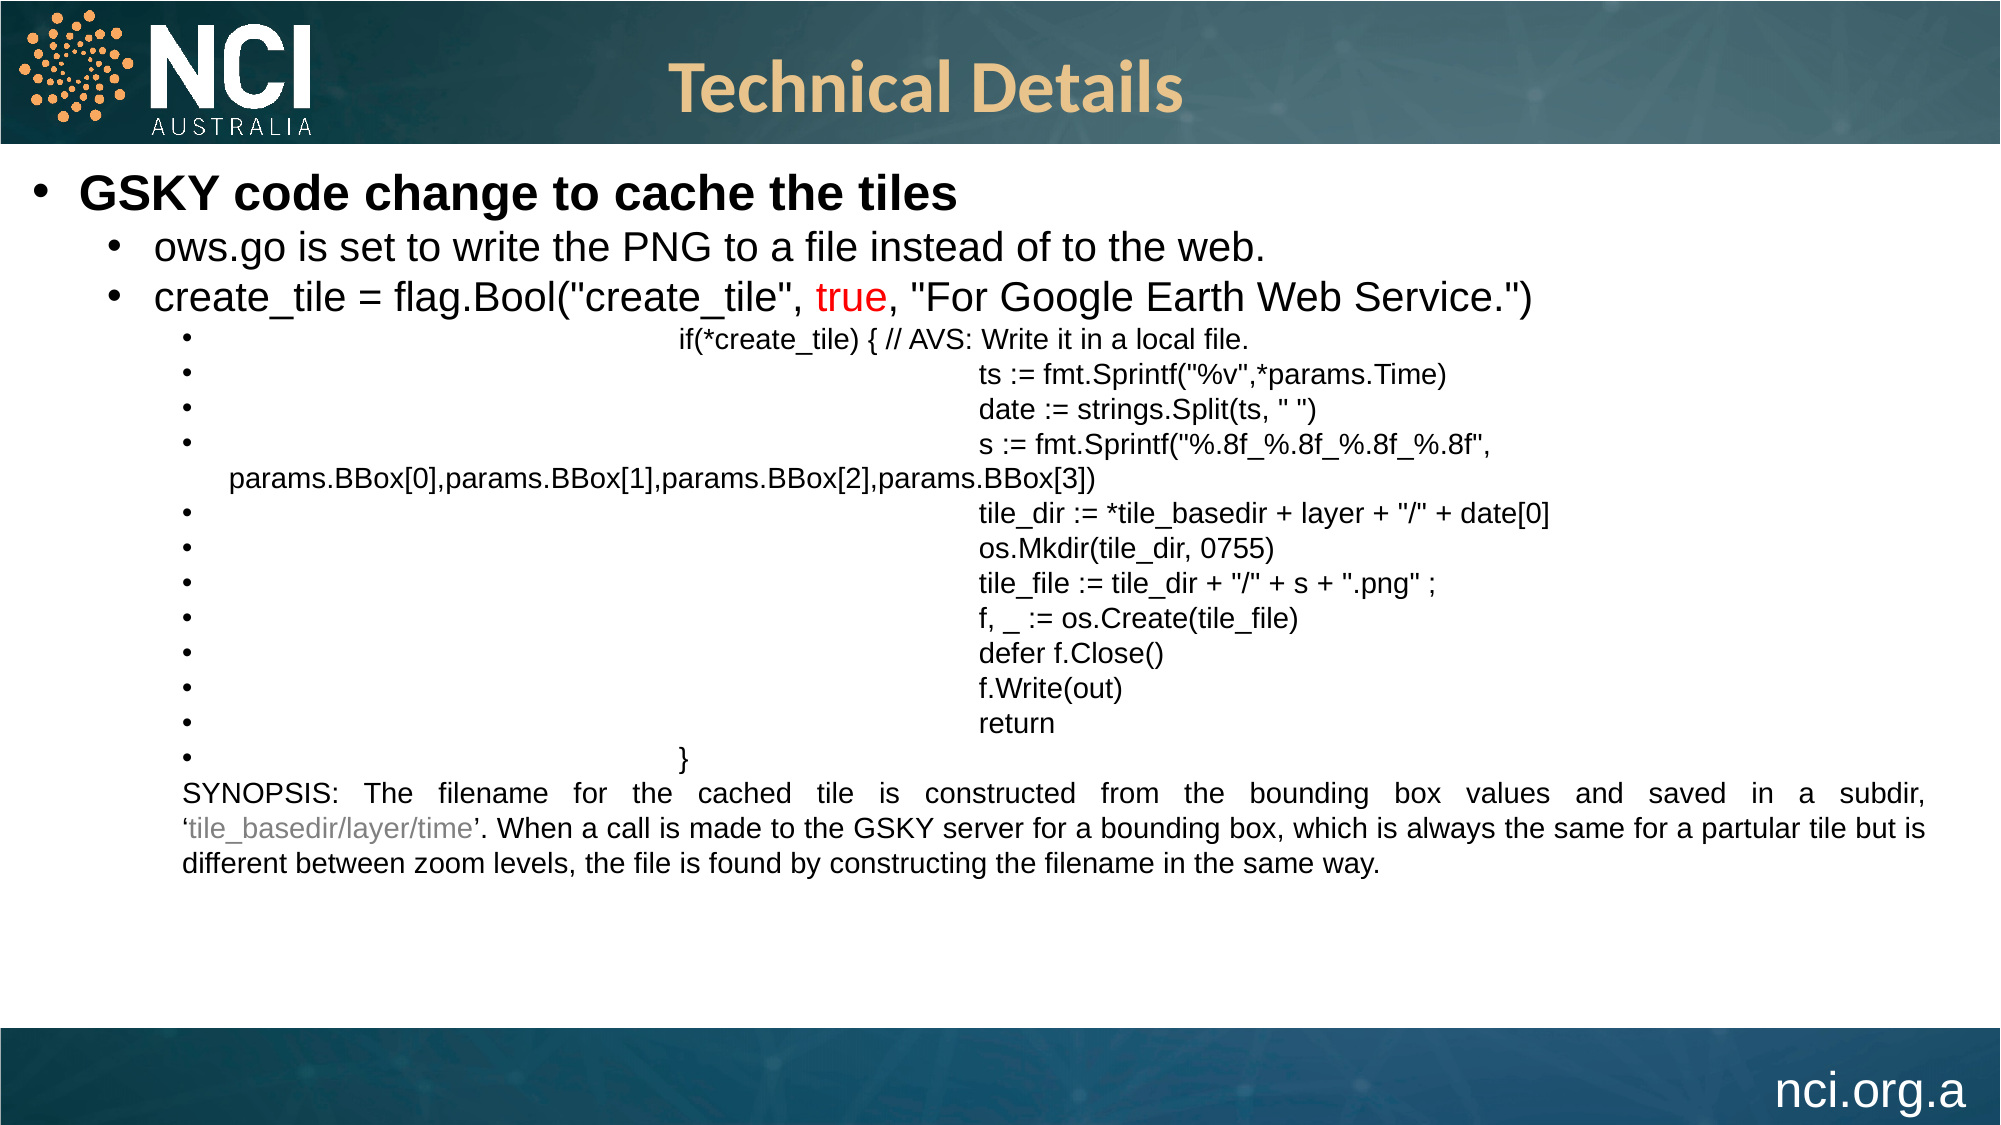

Technical Details
GSKY code change to cache the tiles
ows.go is set to write the PNG to a file instead of to the web.
create_tile = flag.Bool("create_tile", true, "For Google Earth Web Service.")
			if(*create_tile) { // AVS: Write it in a local file.
					ts := fmt.Sprintf("%v",*params.Time)
					date := strings.Split(ts, " ")
					s := fmt.Sprintf("%.8f_%.8f_%.8f_%.8f", params.BBox[0],params.BBox[1],params.BBox[2],params.BBox[3])
					tile_dir := *tile_basedir + layer + "/" + date[0]
					os.Mkdir(tile_dir, 0755)
					tile_file := tile_dir + "/" + s + ".png" ;
					f, _ := os.Create(tile_file)
					defer f.Close()
					f.Write(out)
					return
			}
SYNOPSIS: The filename for the cached tile is constructed from the bounding box values and saved in a subdir, ‘tile_basedir/layer/time’. When a call is made to the GSKY server for a bounding box, which is always the same for a partular tile but is different between zoom levels, the file is found by constructing the filename in the same way.